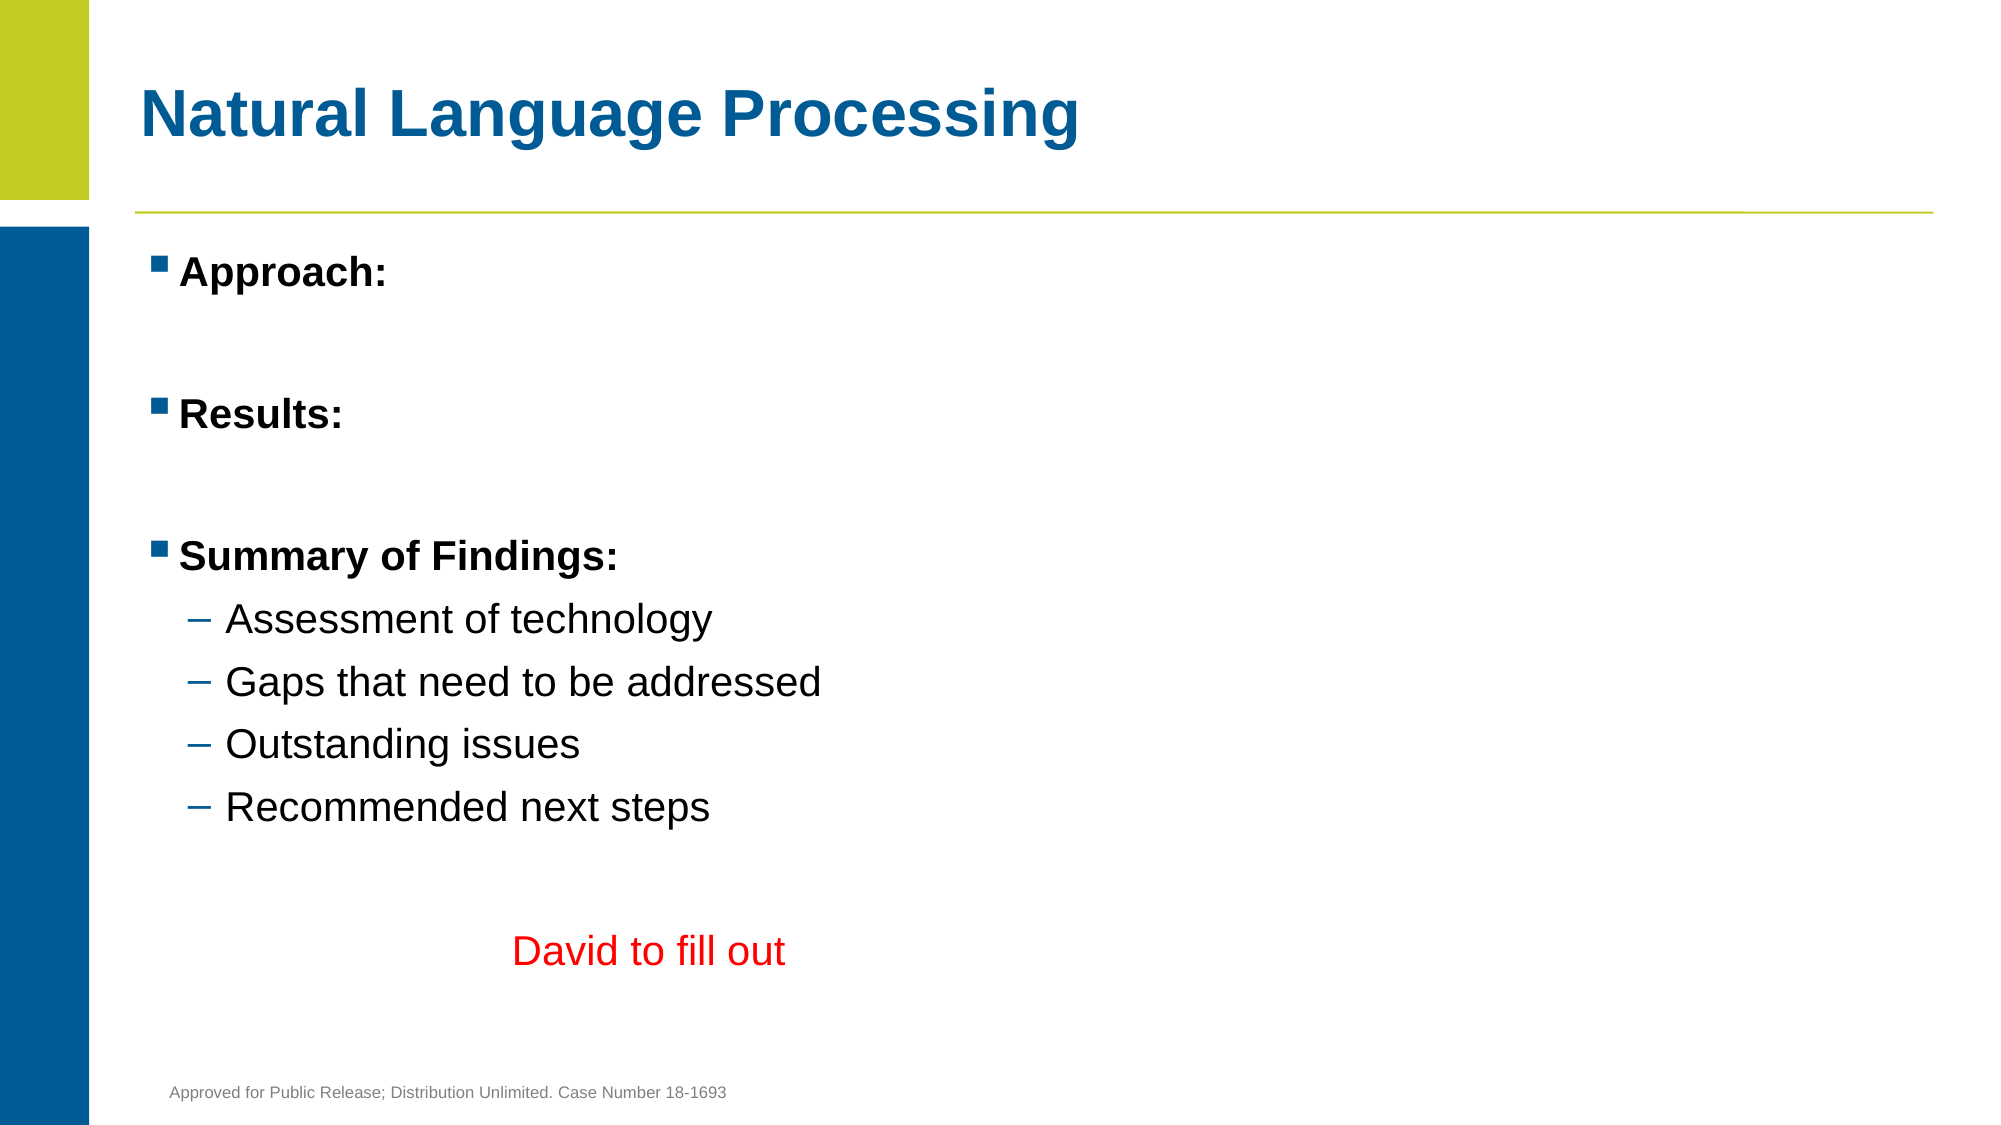

13
# Natural Language Processing
Approach:

Results:

Summary of Findings:
Assessment of technology
Gaps that need to be addressed
Outstanding issues
Recommended next steps
David to fill out